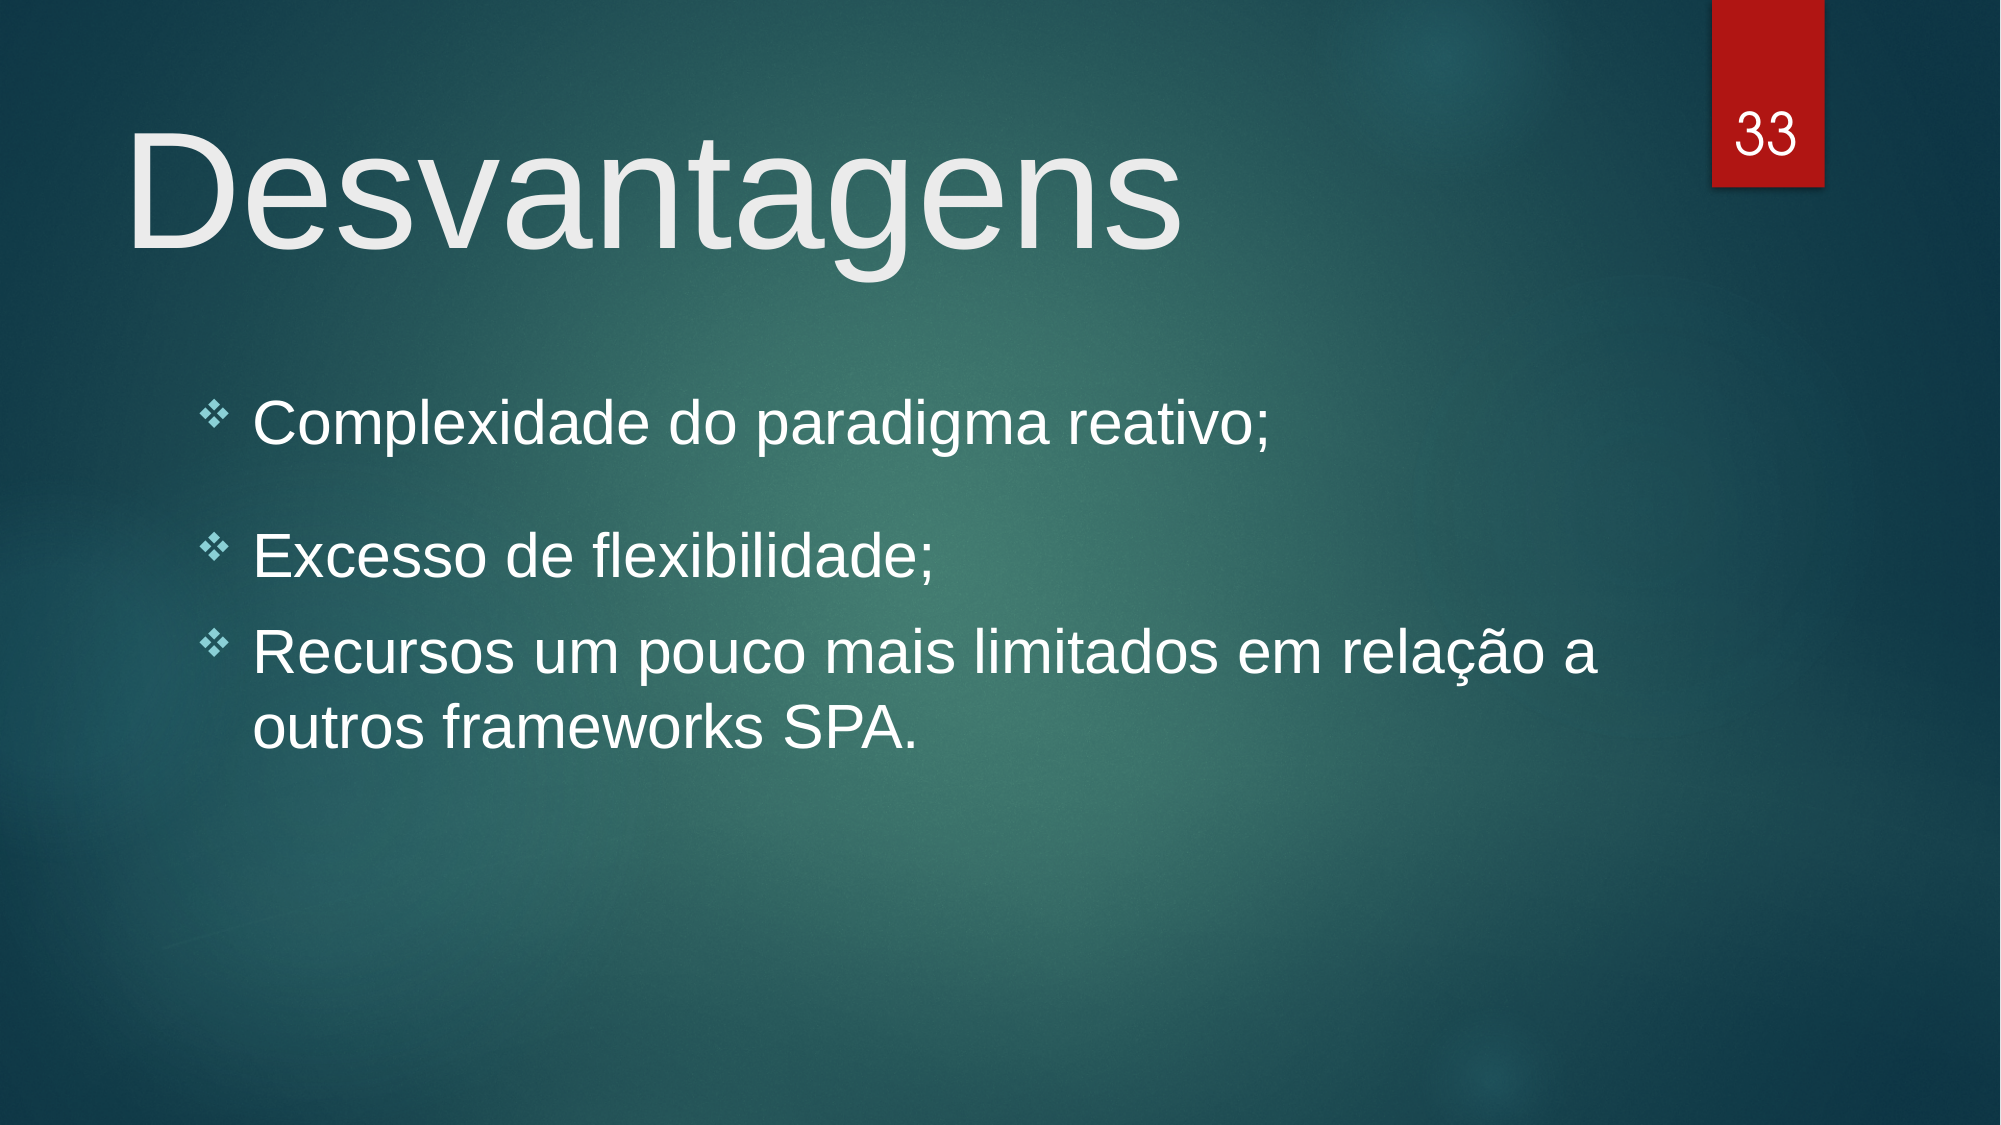

33
# Desvantagens
Complexidade do paradigma reativo;
Excesso de flexibilidade;
Recursos um pouco mais limitados em relação a outros frameworks SPA.